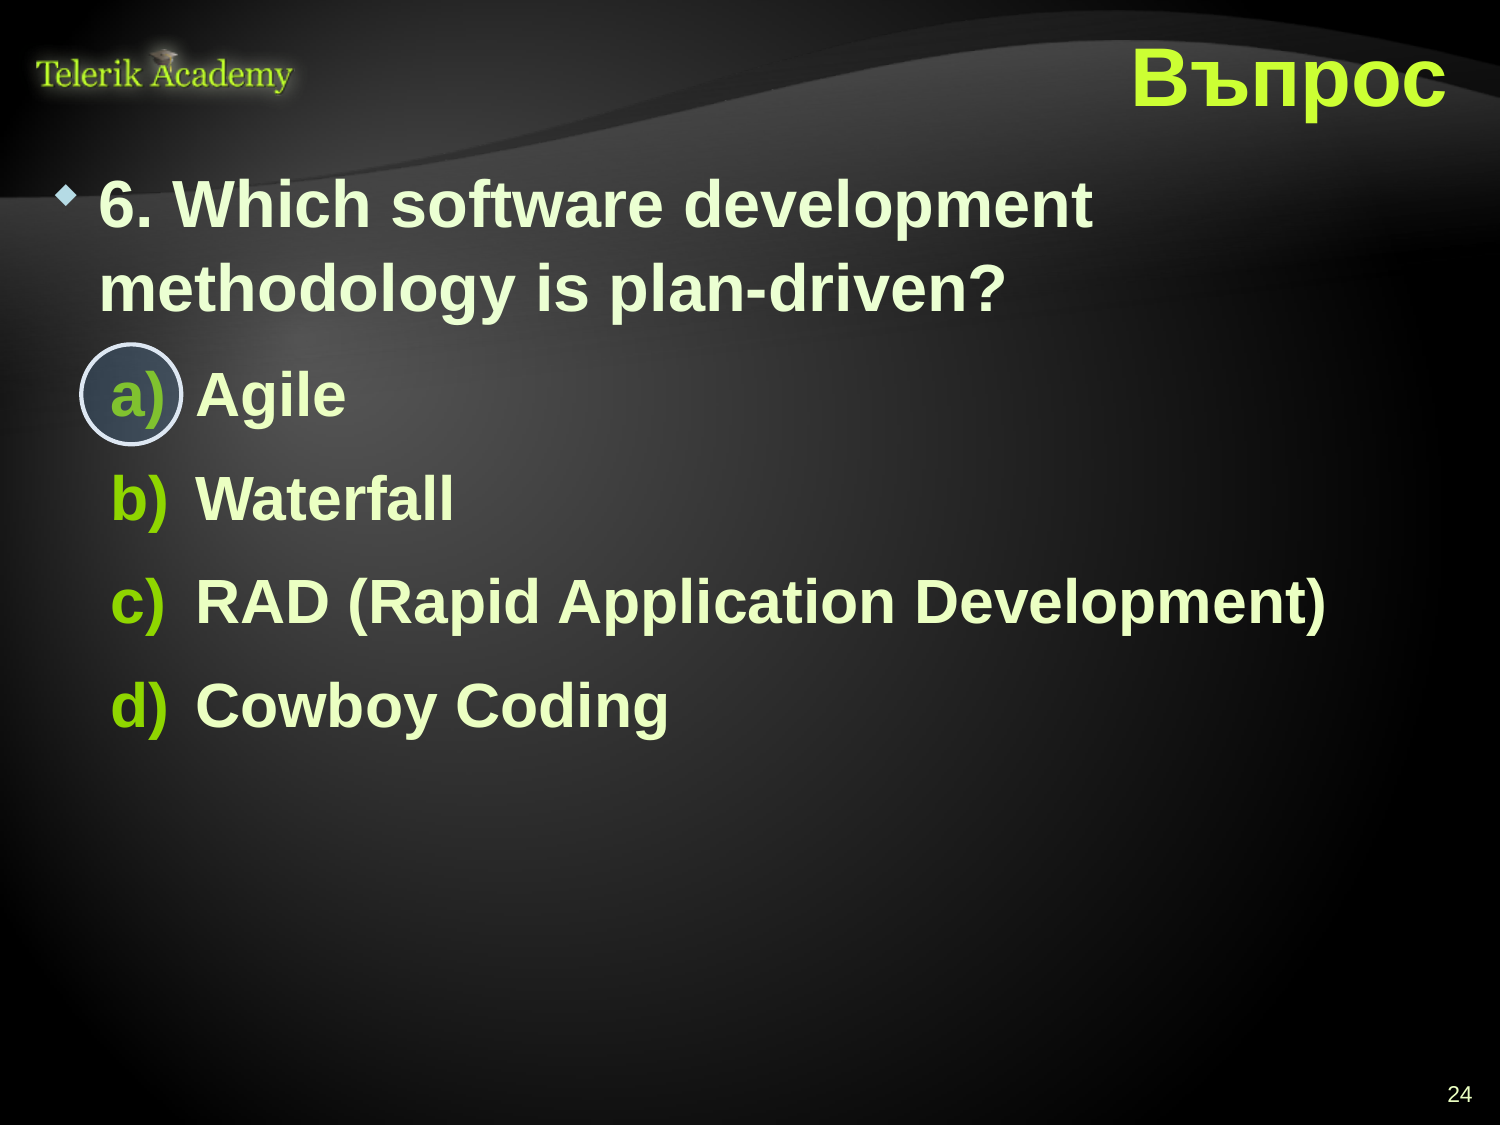

# Въпрос
6. Which software development methodology is plan-driven?
Agile
Waterfall
RAD (Rapid Application Development)
Cowboy Coding

24